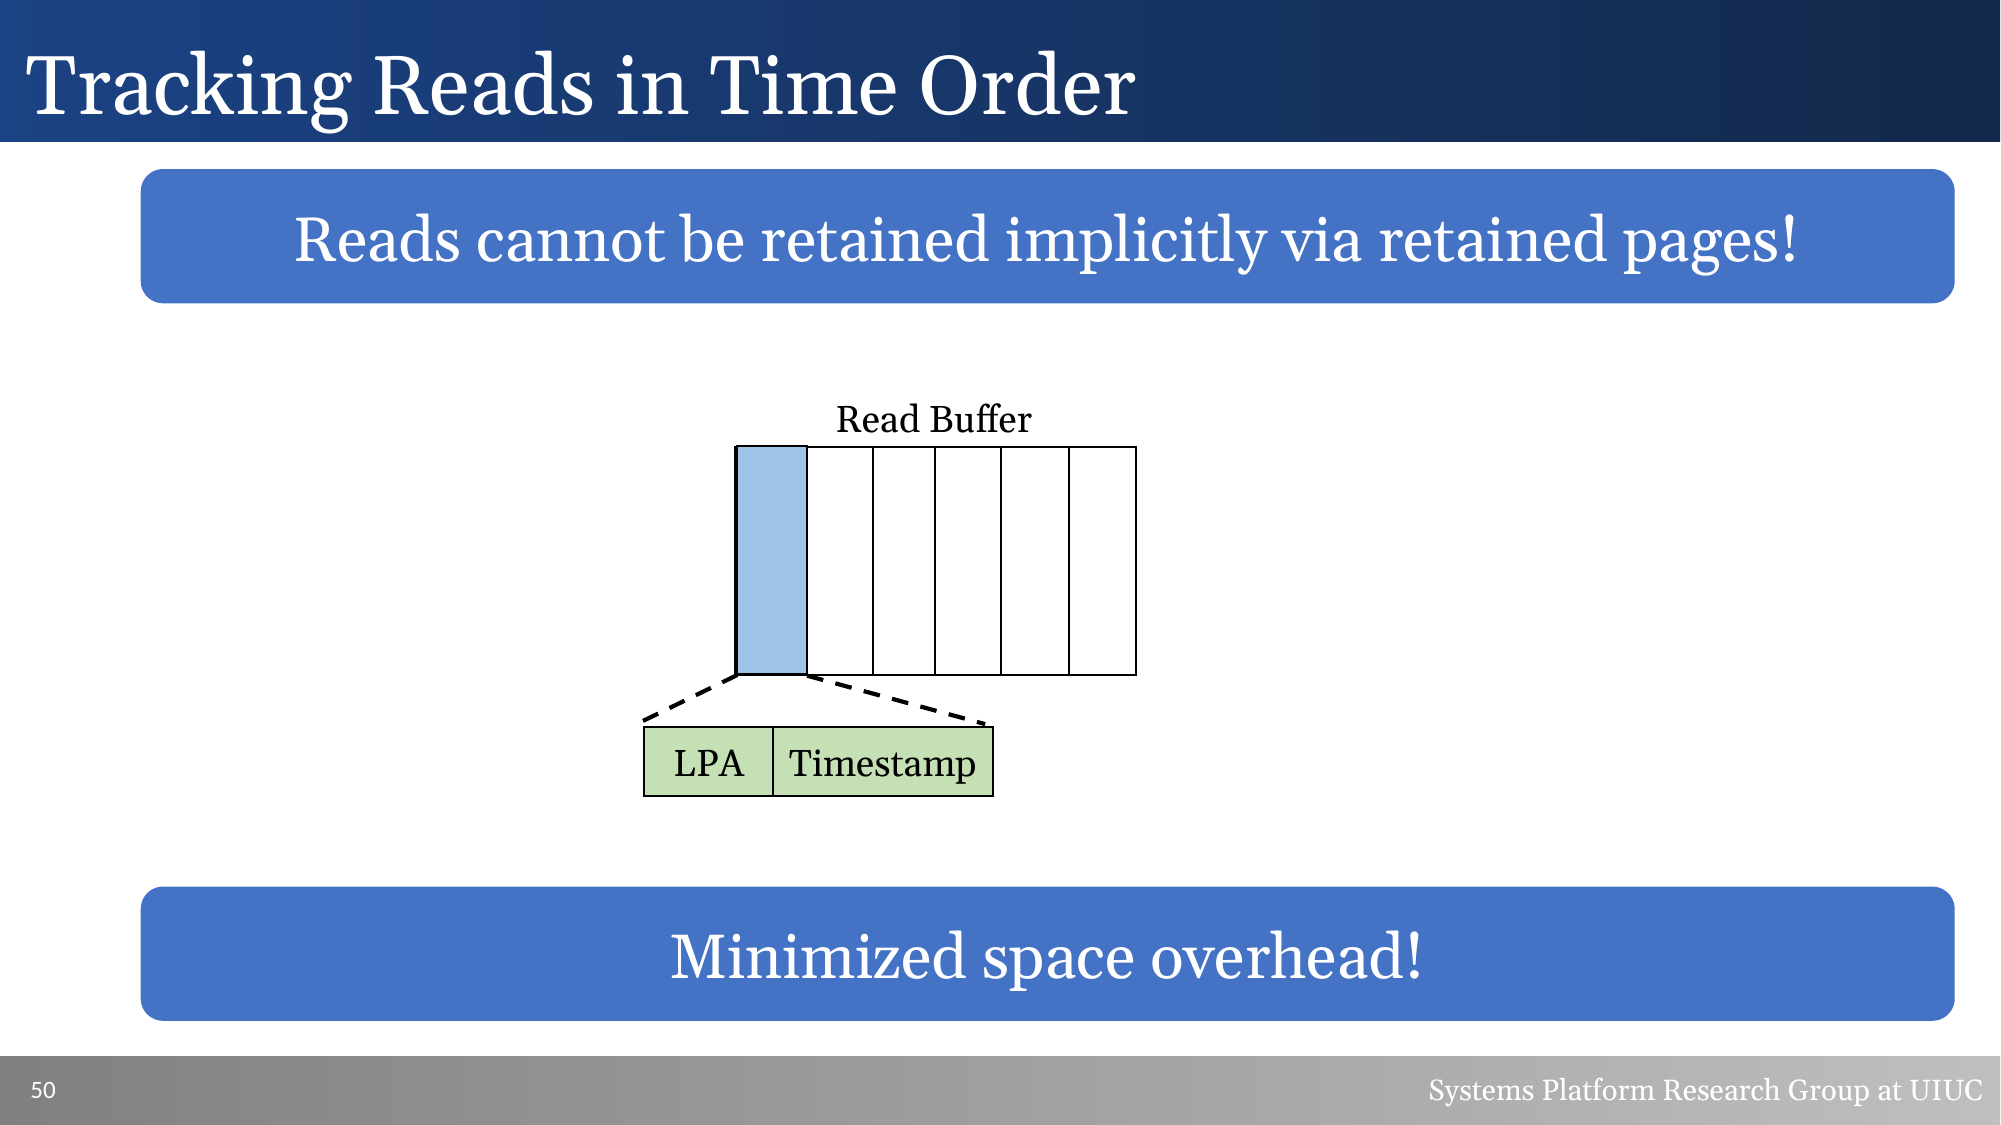

Tracking Reads in Time Order
Reads cannot be retained implicitly via retained pages!
Read Buffer

Timestamp
LPA
Minimized space overhead!

50
Systems Platform Research Group at UIUC